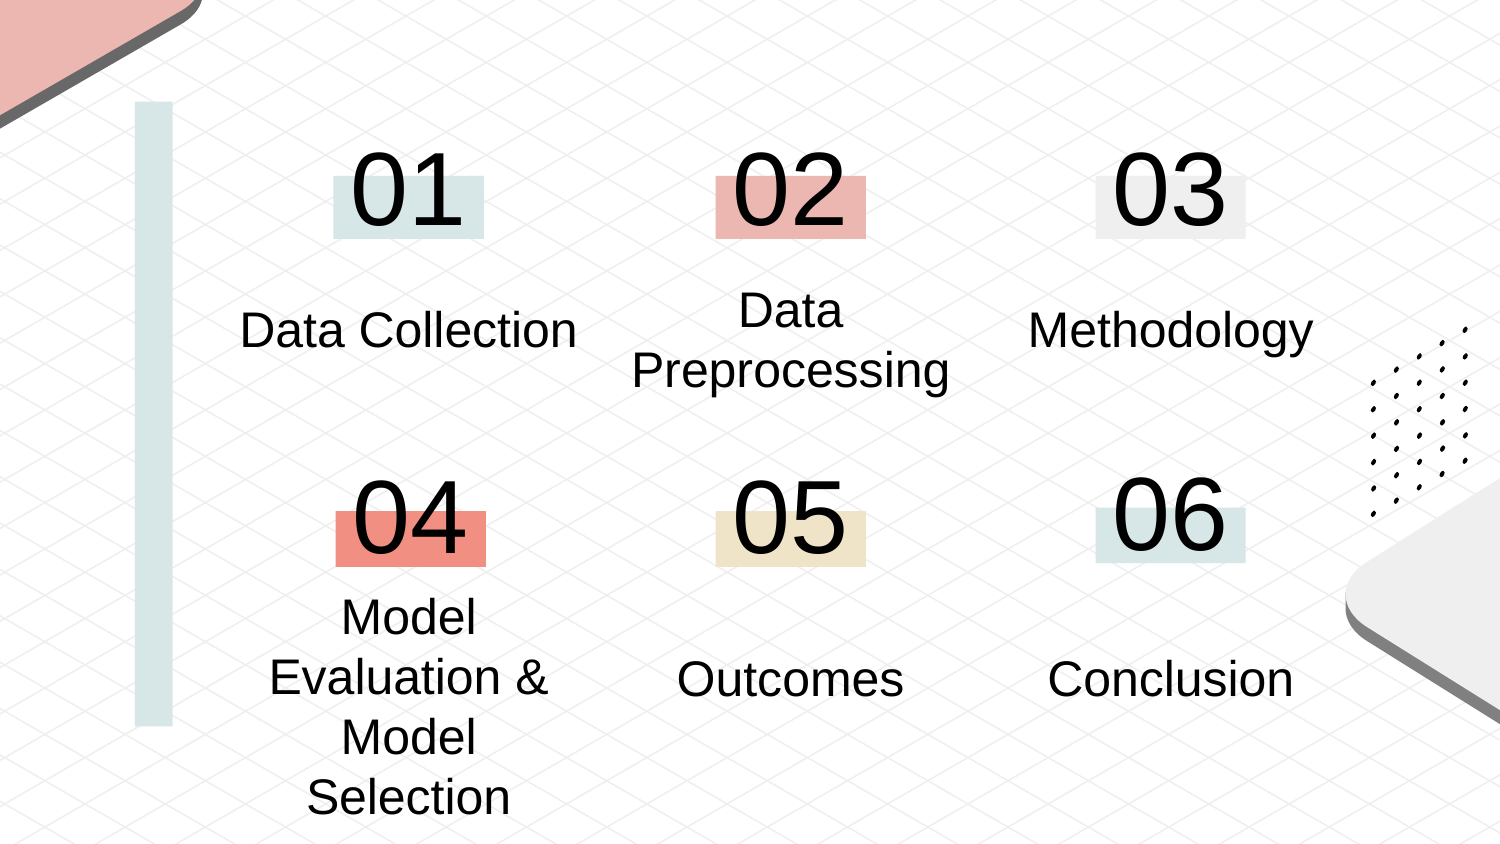

01
02
03

Methodology
Data Collection
# Data Preprocessing

06
04
05

Outcomes
Conclusion
Model Evaluation & Model Selection